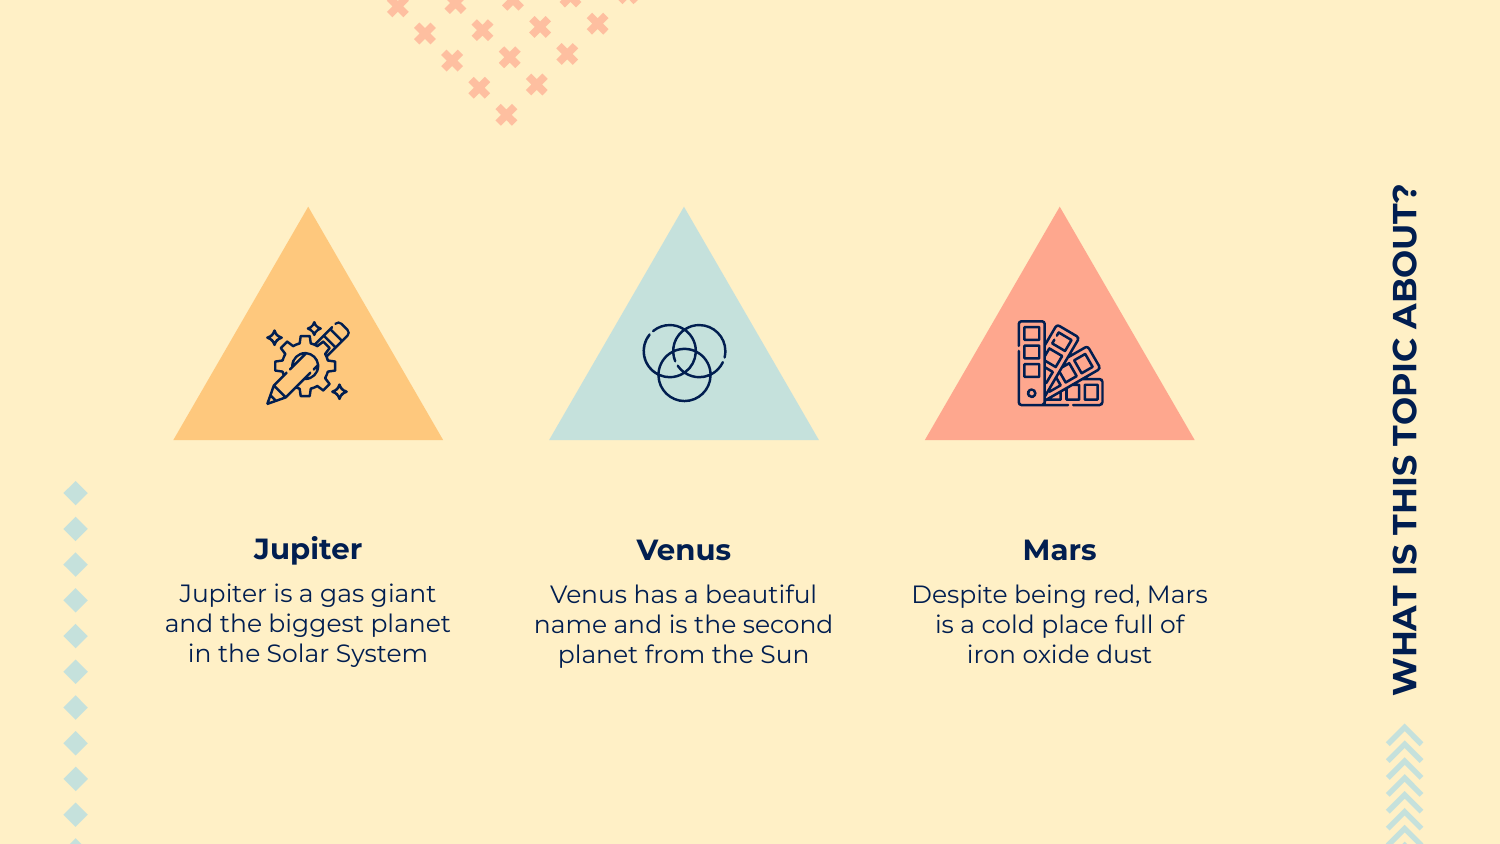

# WHAT IS THIS TOPIC ABOUT?

Jupiter
Venus
Mars
Jupiter is a gas giant and the biggest planet in the Solar System
Venus has a beautiful
name and is the second
planet from the Sun
Despite being red, Mars is a cold place full of iron oxide dust